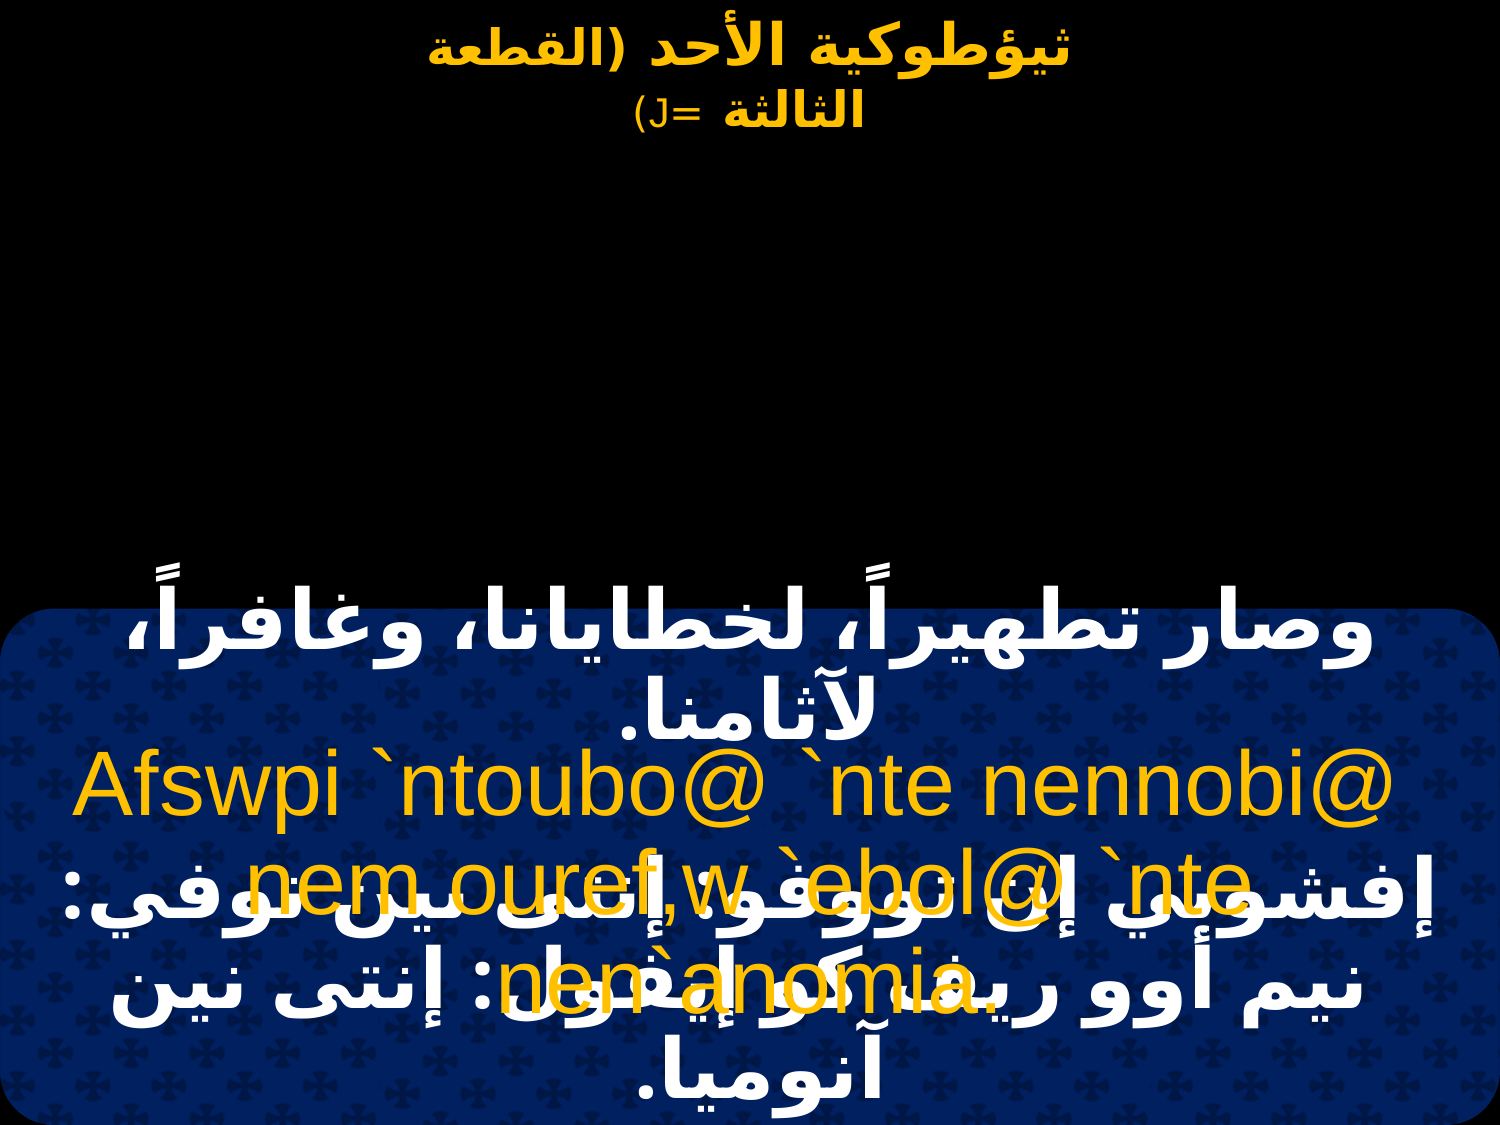

وصار تطهيراً، لخطايانا، وغافراً، لآثامنا.
Afswpi `ntoubo@ `nte nennobi@
nem ouref,w `ebol@ `nte nen`anomia.
إفشوبي إن تووفو: إنتى نين نوفي:
 نيم أوو ريف كو إيفول: إنتى نين آنوميا.